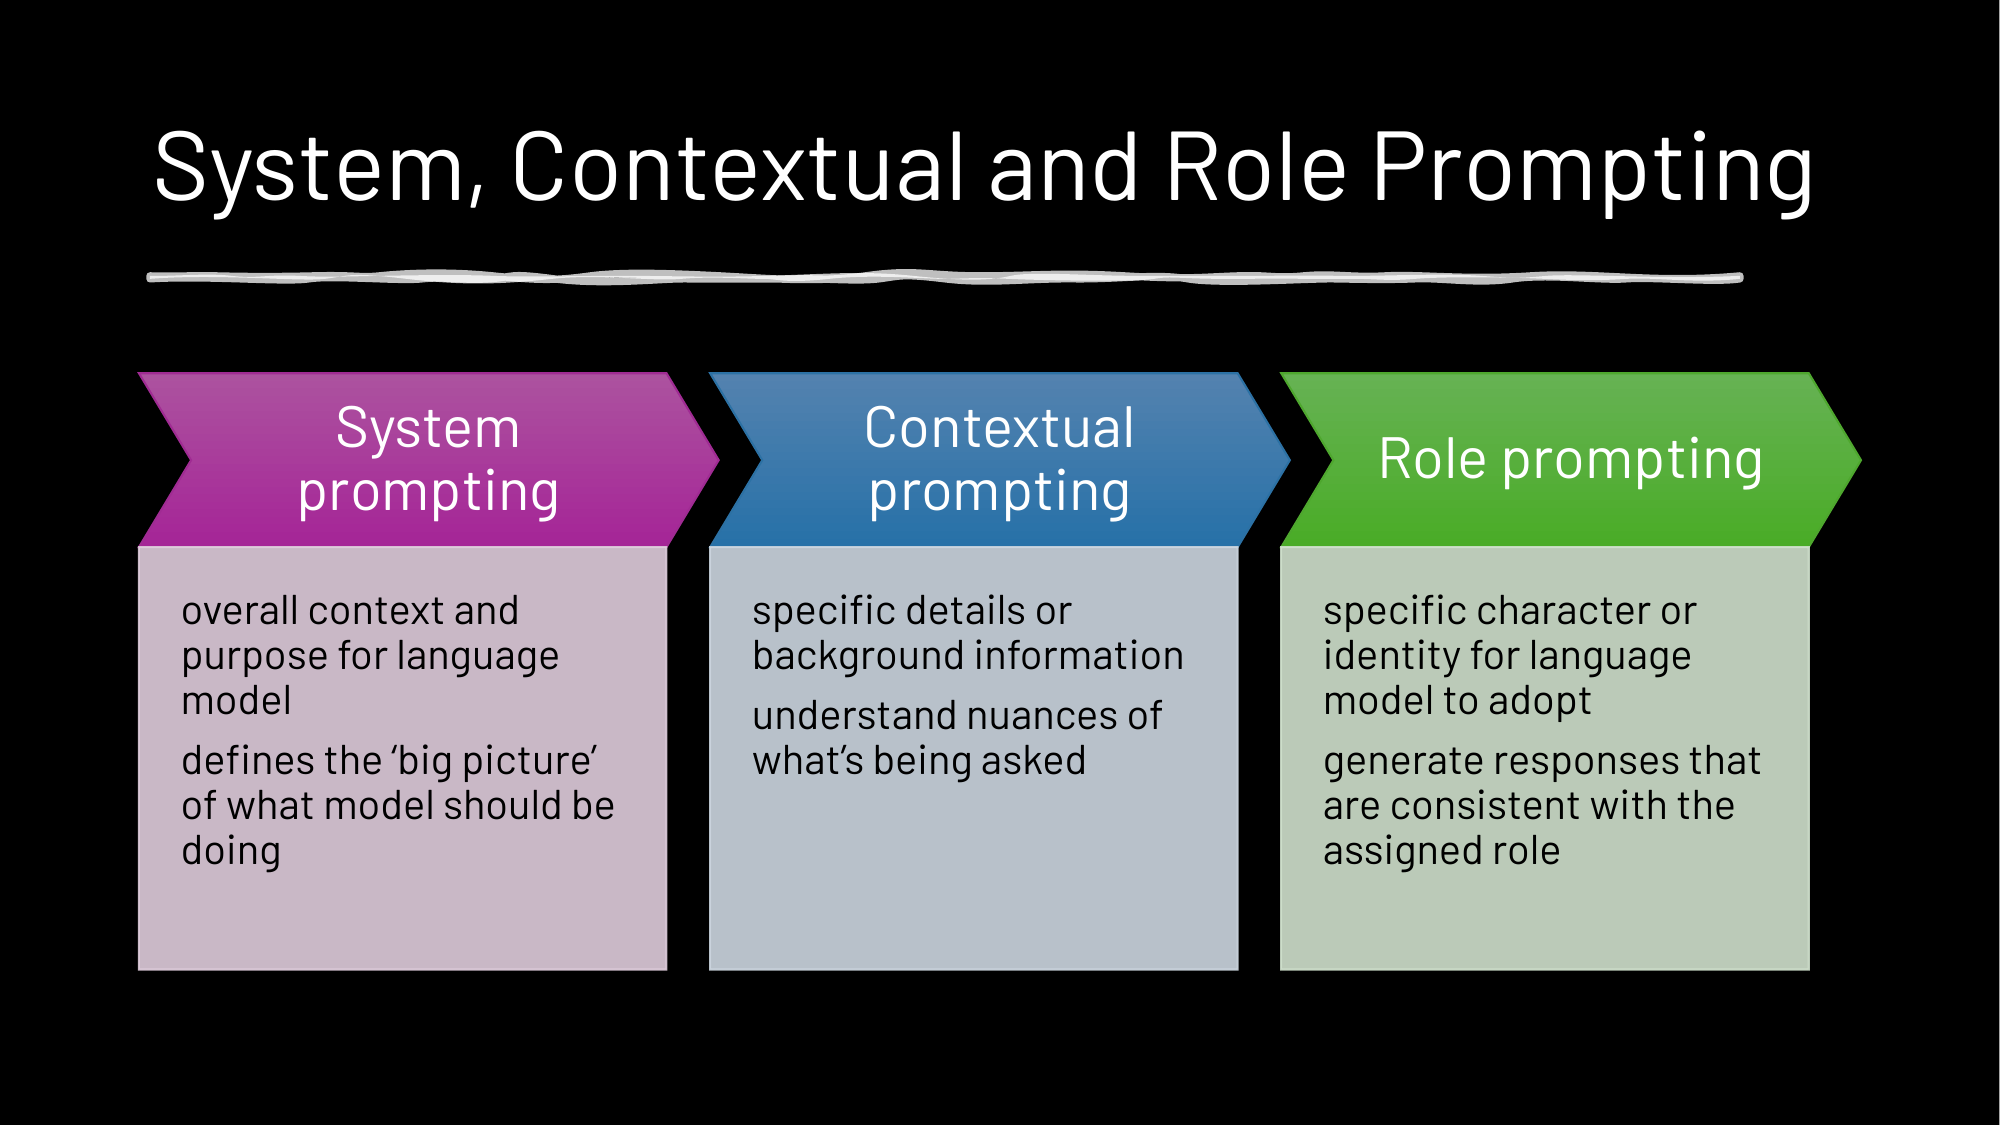

# System, Contextual and Role Prompting

System prompting
overall context and purpose for language model
defines the ‘big picture’ of what model should be doing
Contextual prompting
specific details or background information
understand nuances of what’s being asked
Role prompting
specific character or identity for language model to adopt
generate responses that are consistent with the assigned role